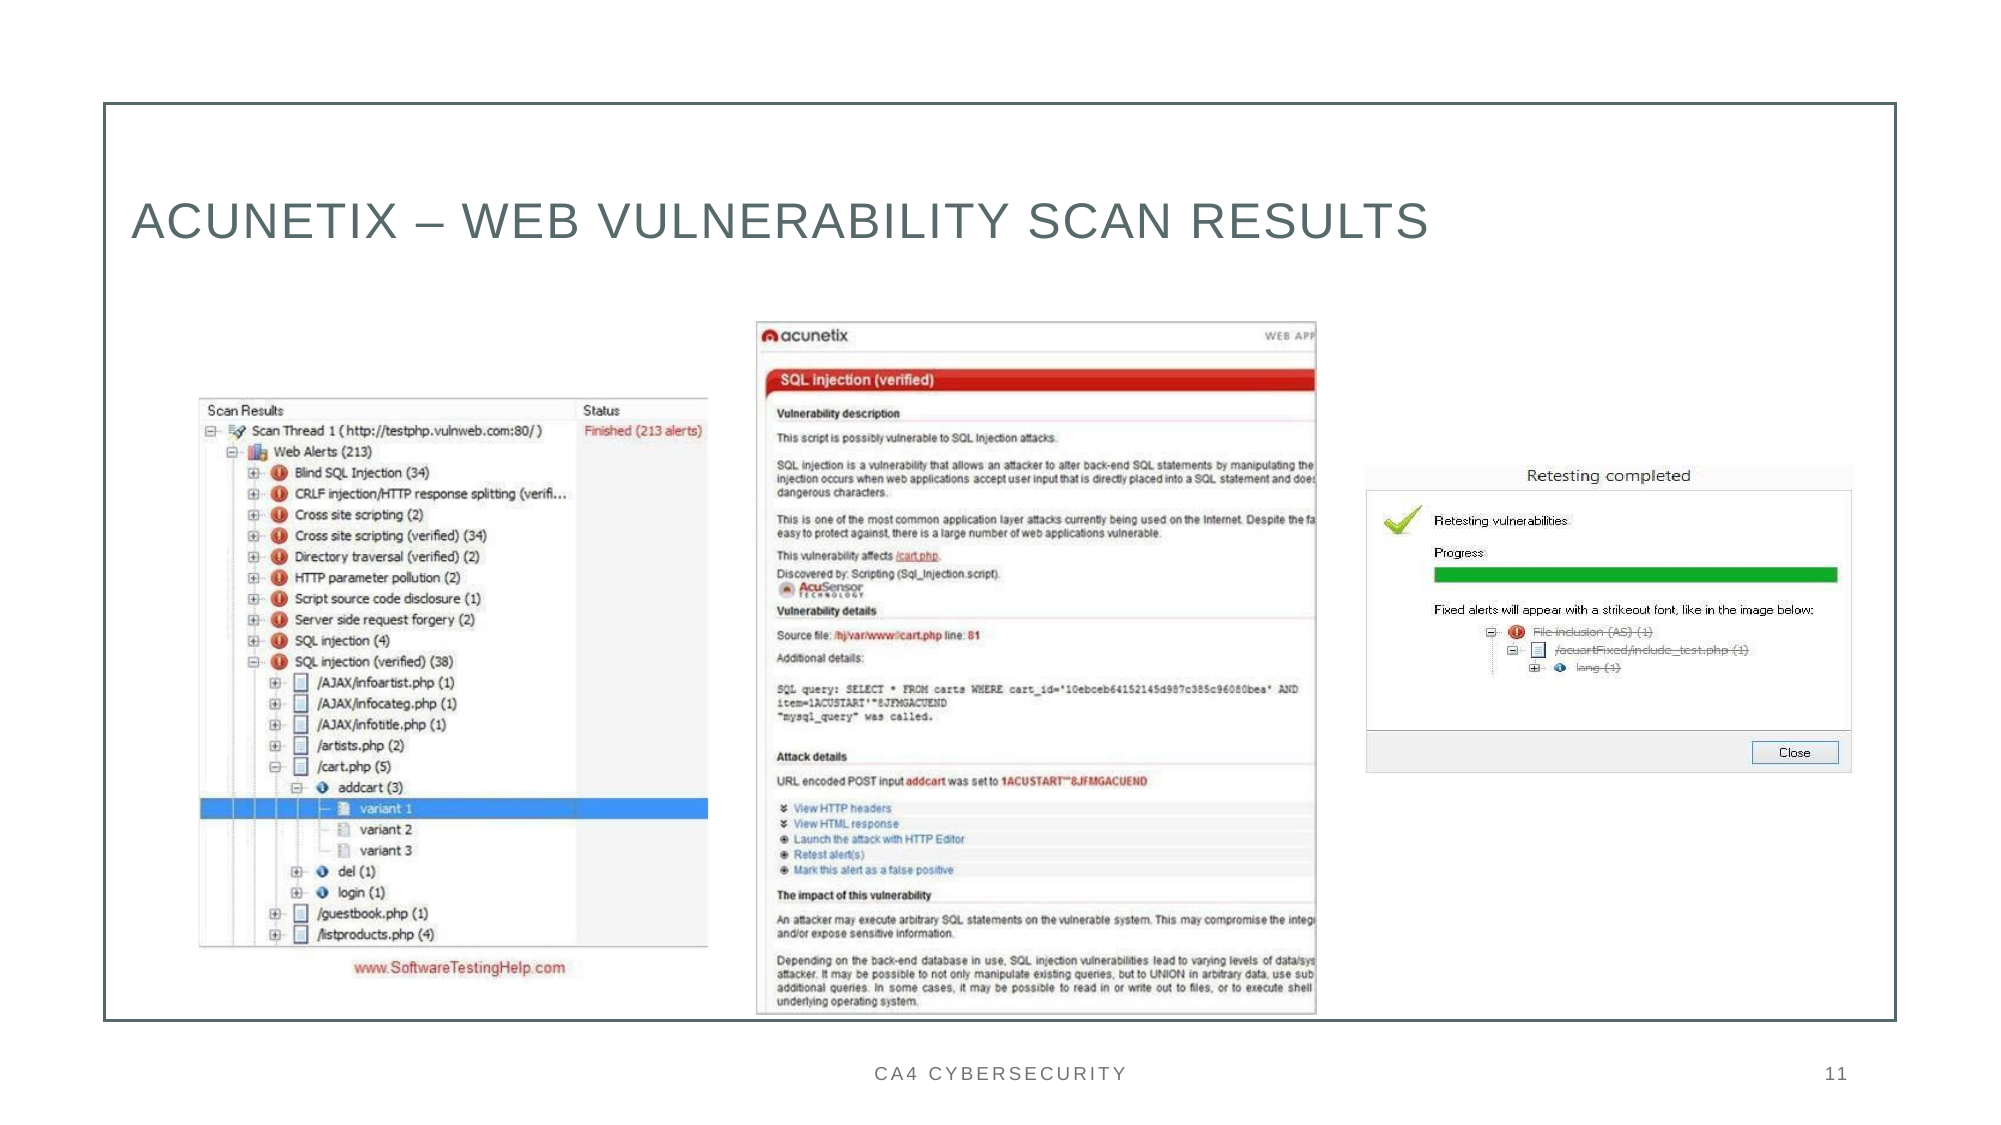

# ACUNETIX – WEB VULNERABILITY SCAN RESULTS

Ca4 cybersecurity
11